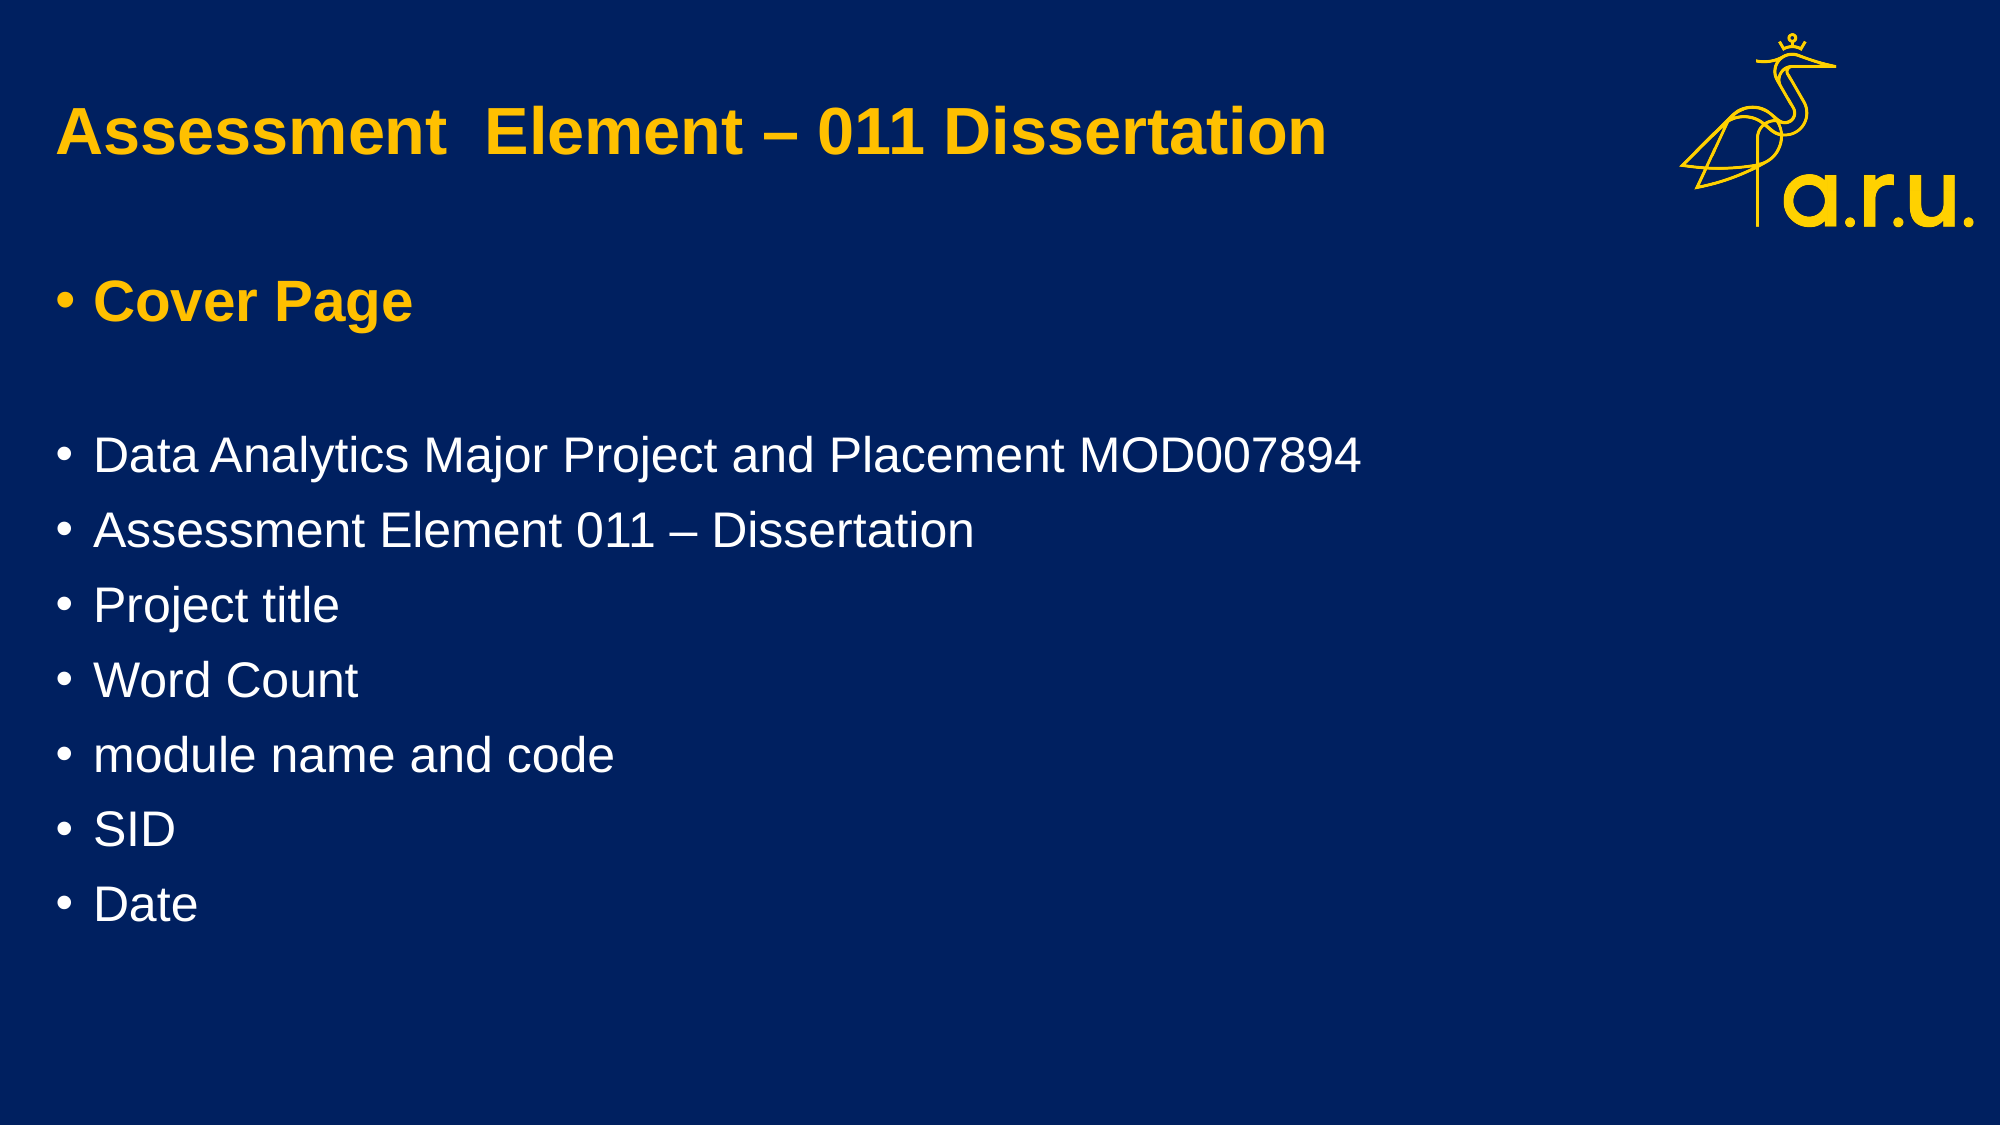

# Assessment  Element – 011 Dissertation
Cover Page

Data Analytics Major Project and Placement MOD007894
Assessment Element 011 – Dissertation
Project title
Word Count
module name and code
SID
Date